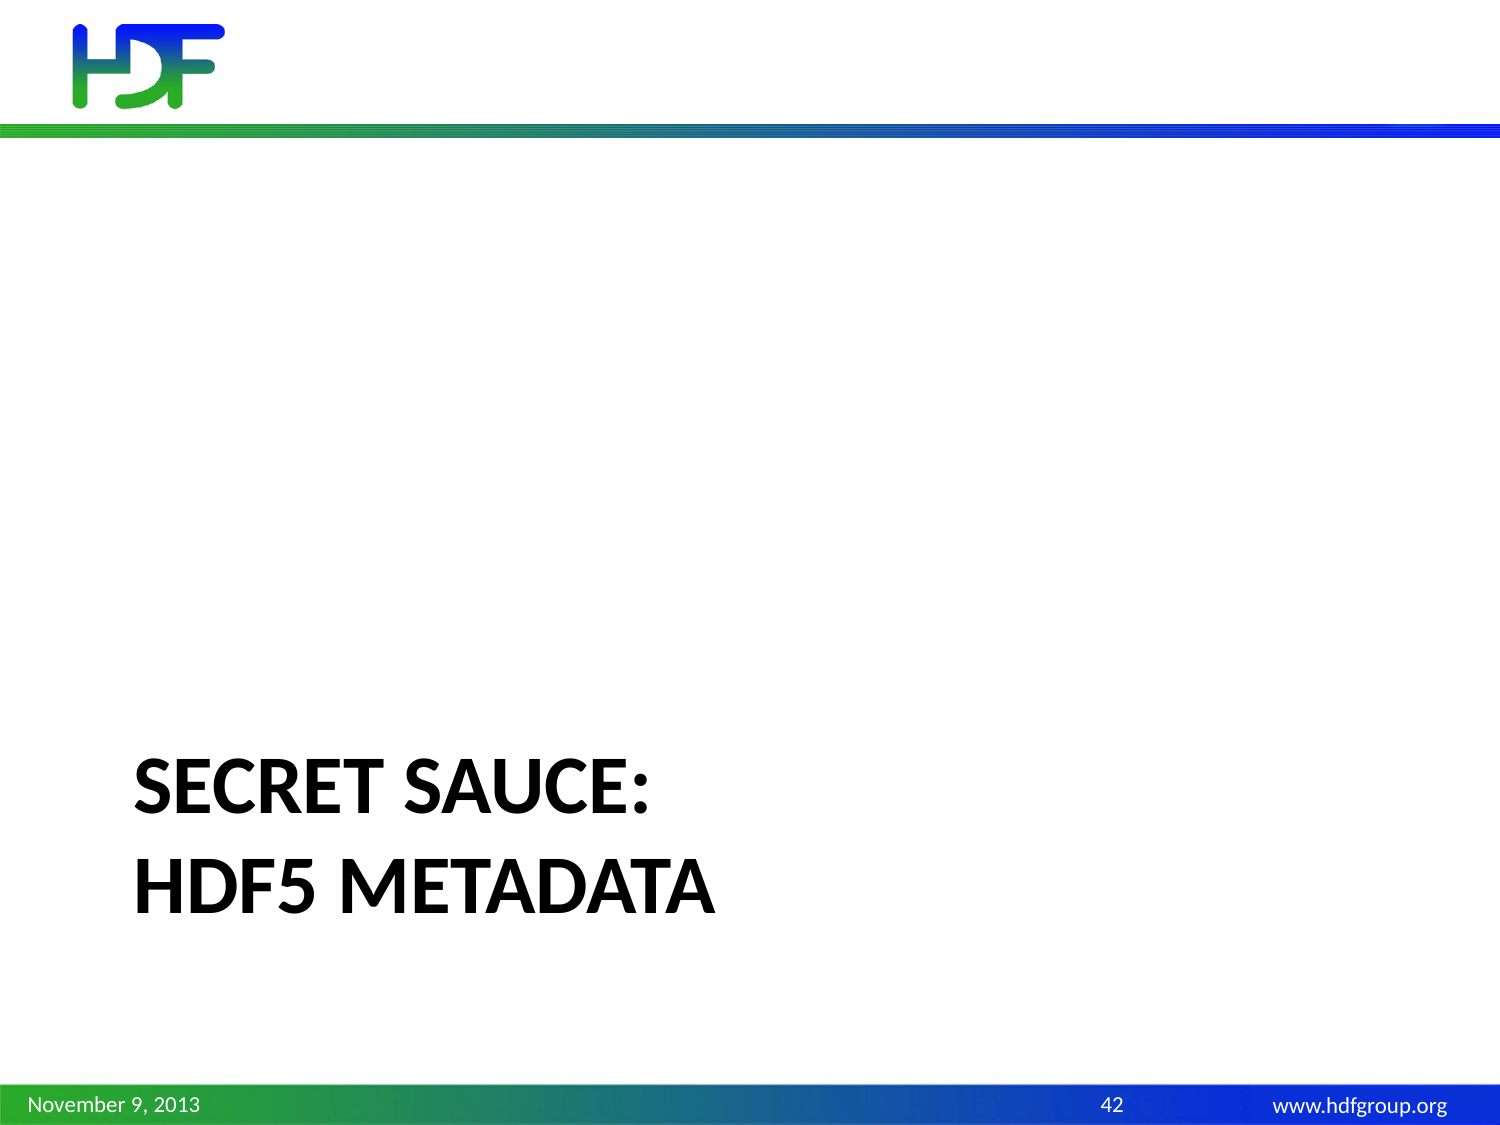

# Secret Sauce: HDF5 metadata
November 9, 2013
42